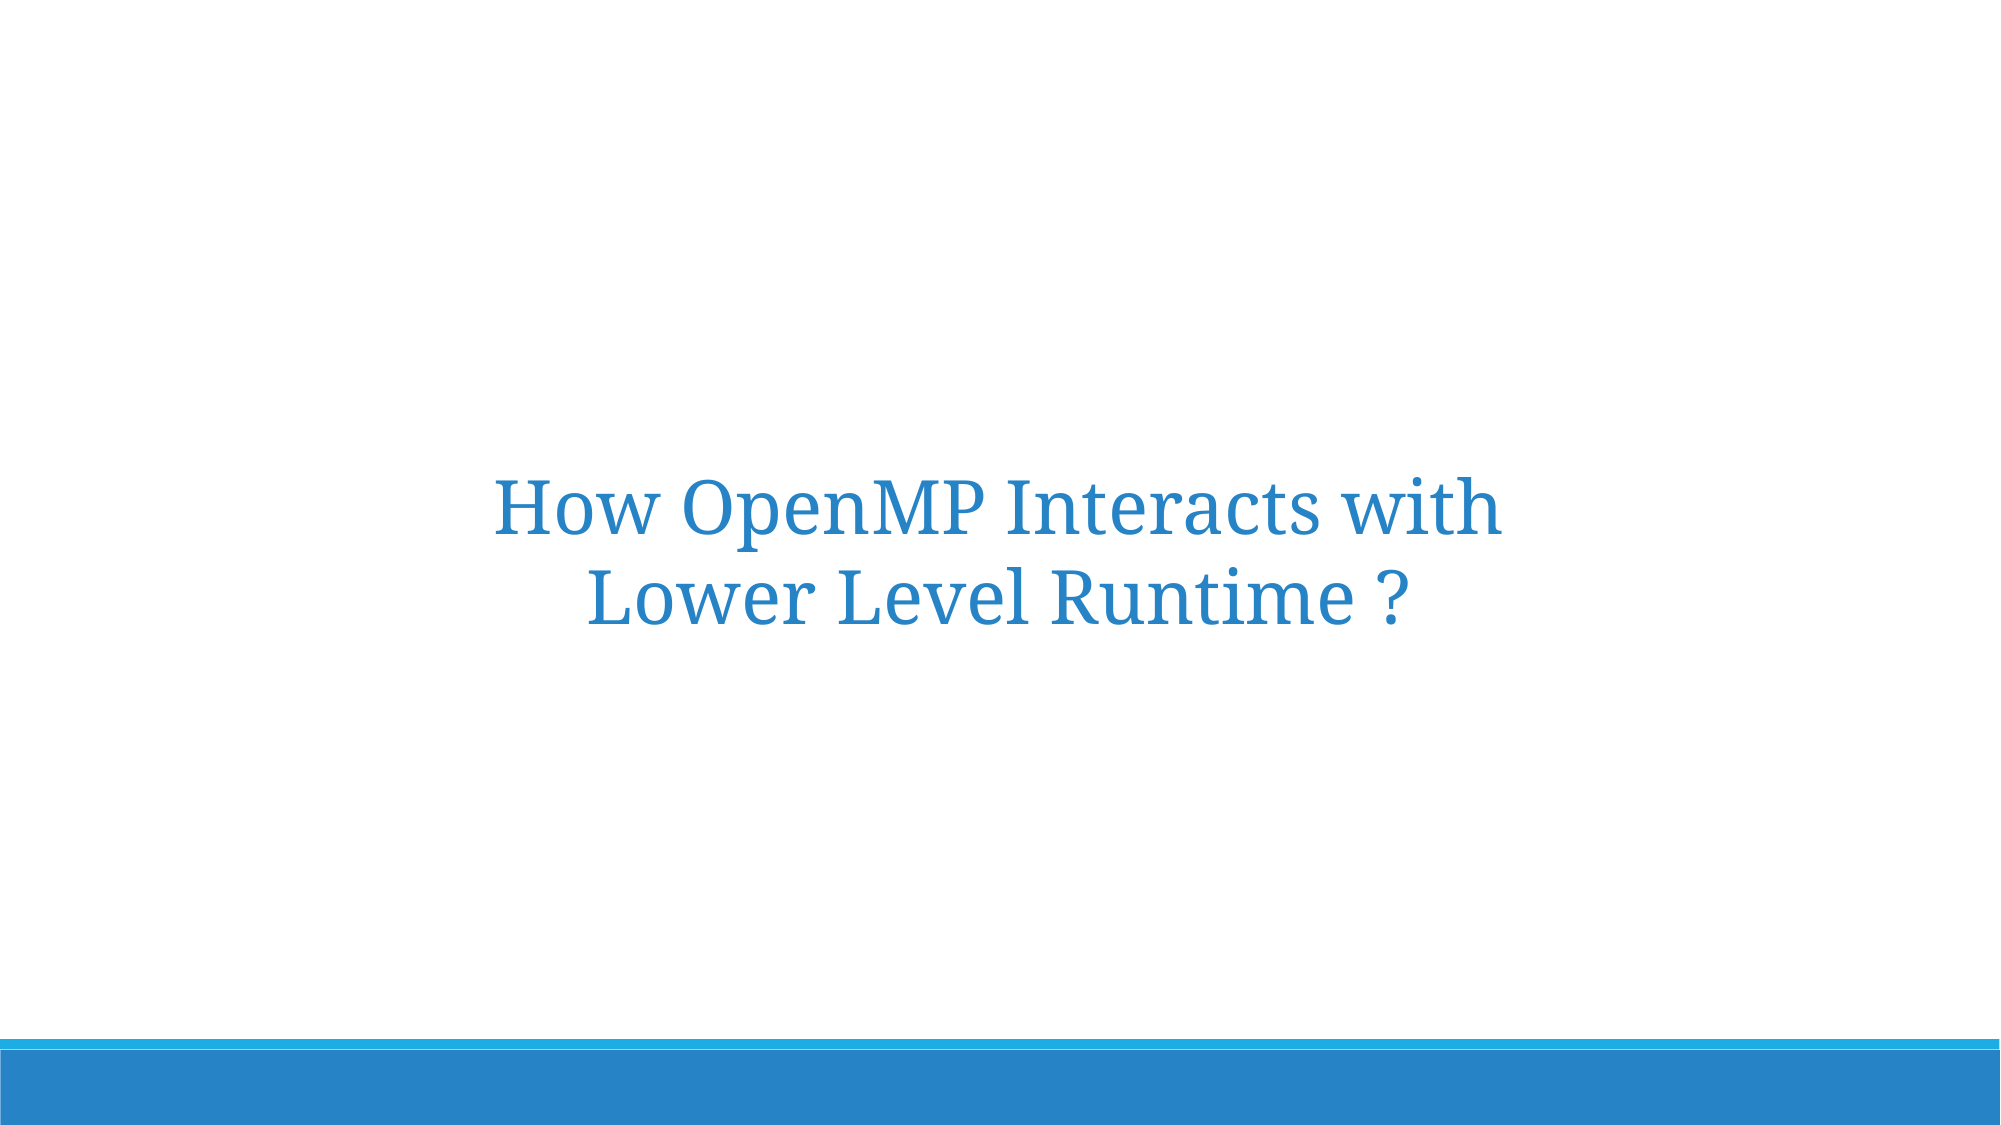

How OpenMP Interacts with Lower Level Runtime ?